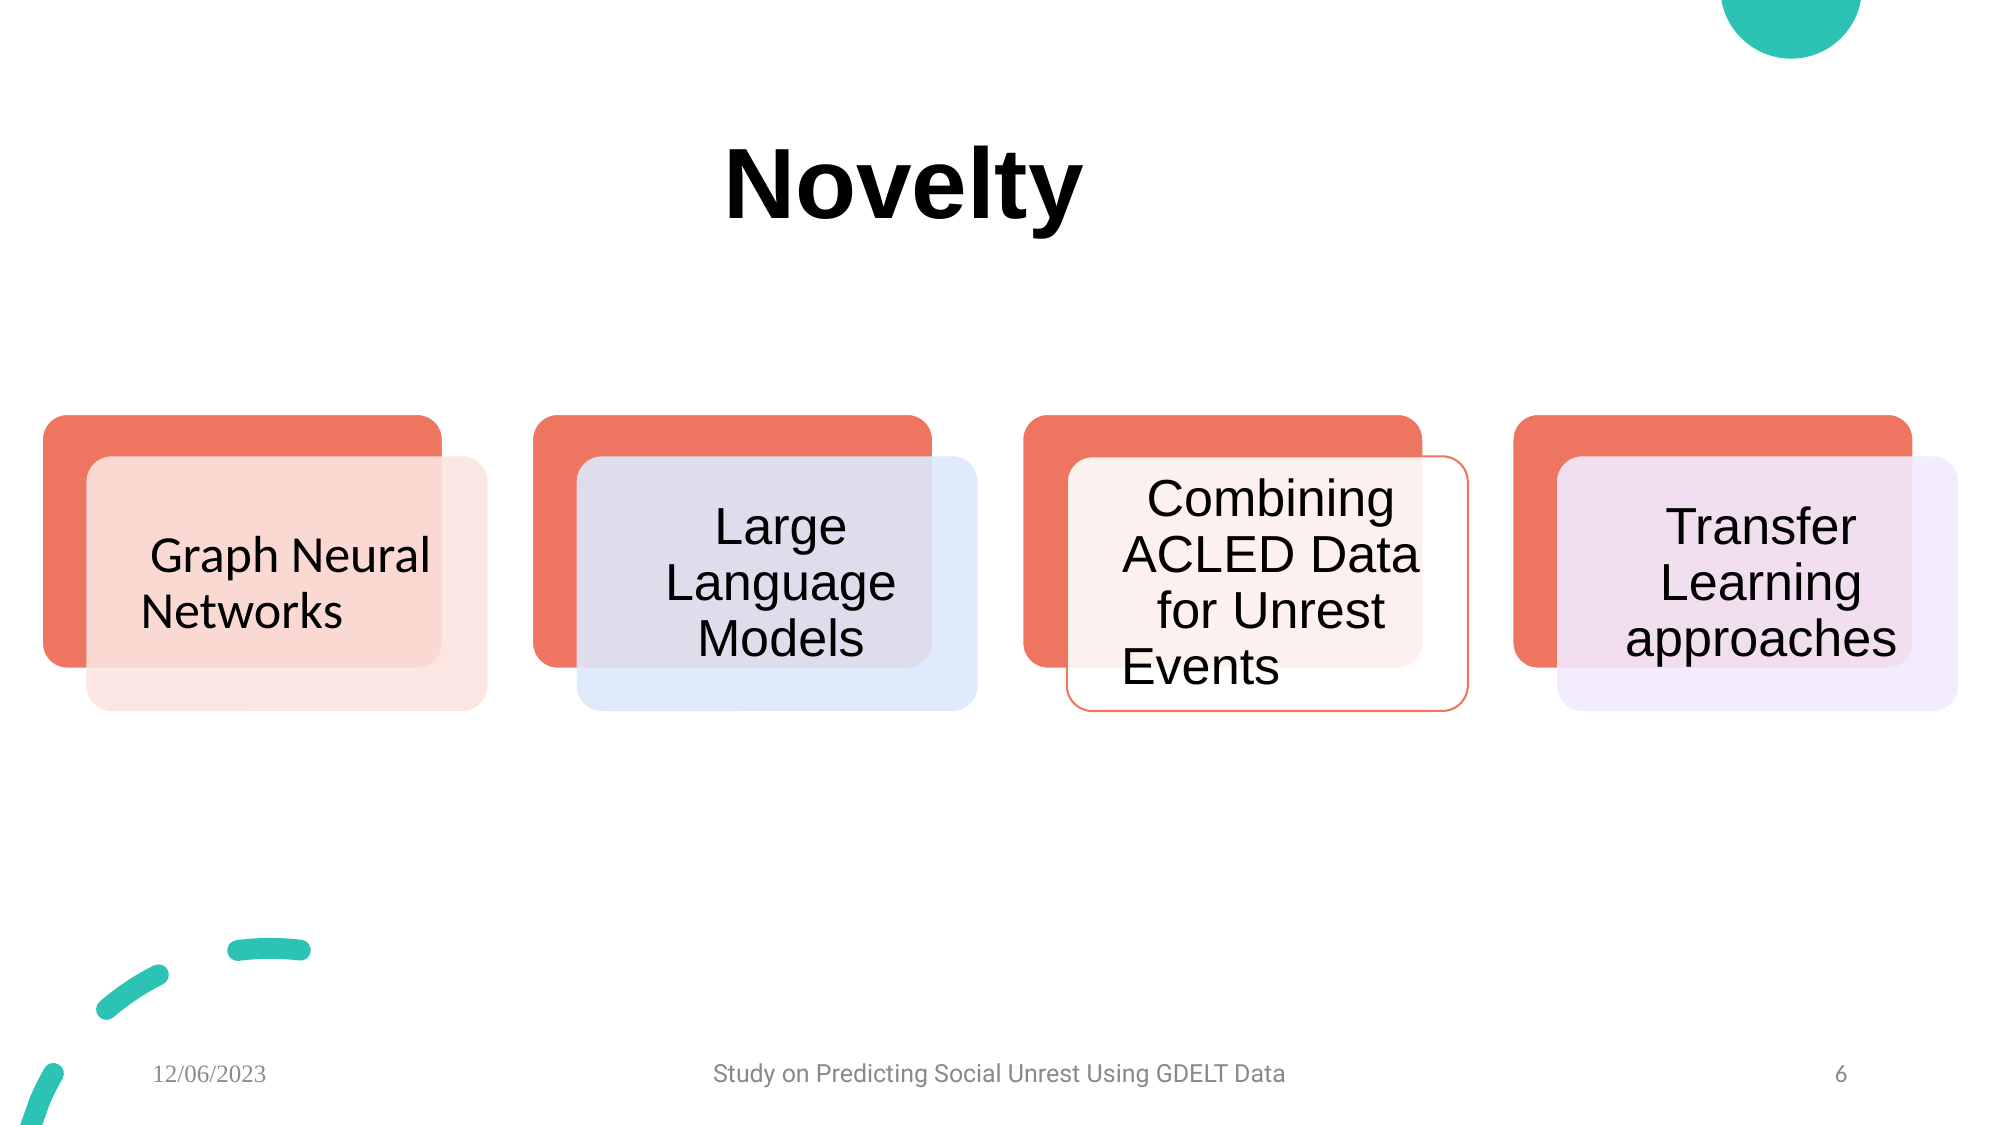

Novelty
Graph Neural Networks
Large Language Models
Combining ACLED Data for Unrest Events
Transfer Learning approaches
12/06/2023
Study on Predicting Social Unrest Using GDELT Data
6